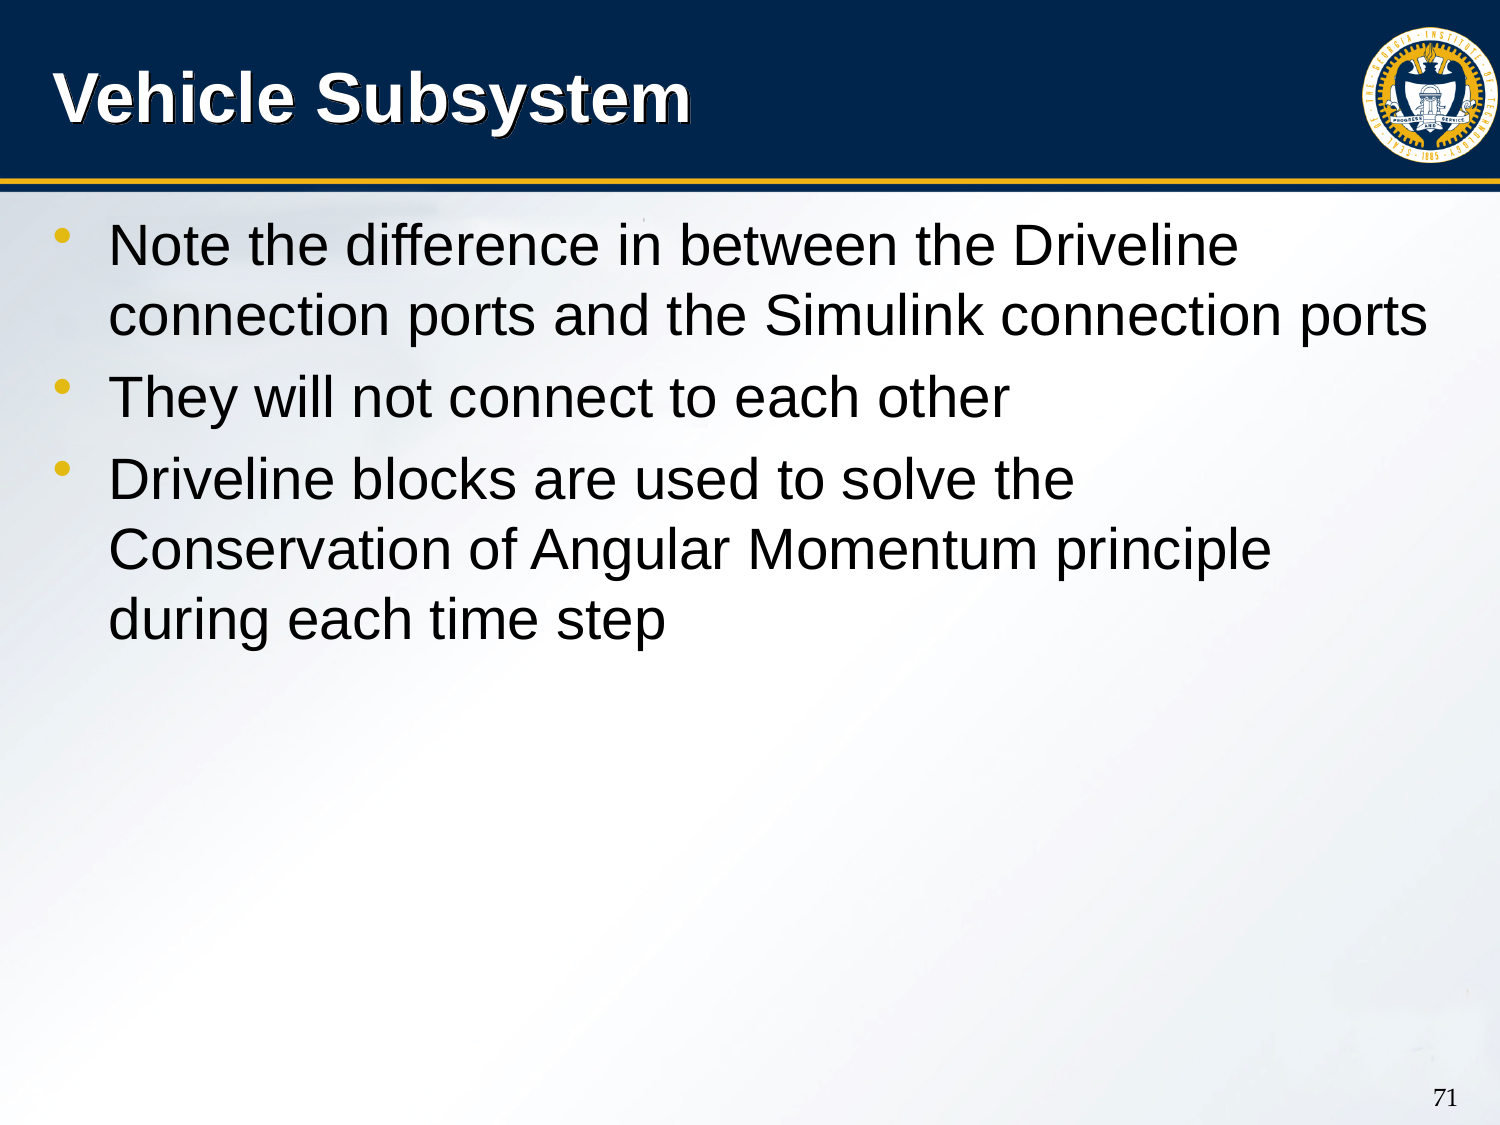

# Vehicle Subsystem

Note the difference in between the Driveline connection ports and the Simulink connection ports
They will not connect to each other
Driveline blocks are used to solve the Conservation of Angular Momentum principle during each time step